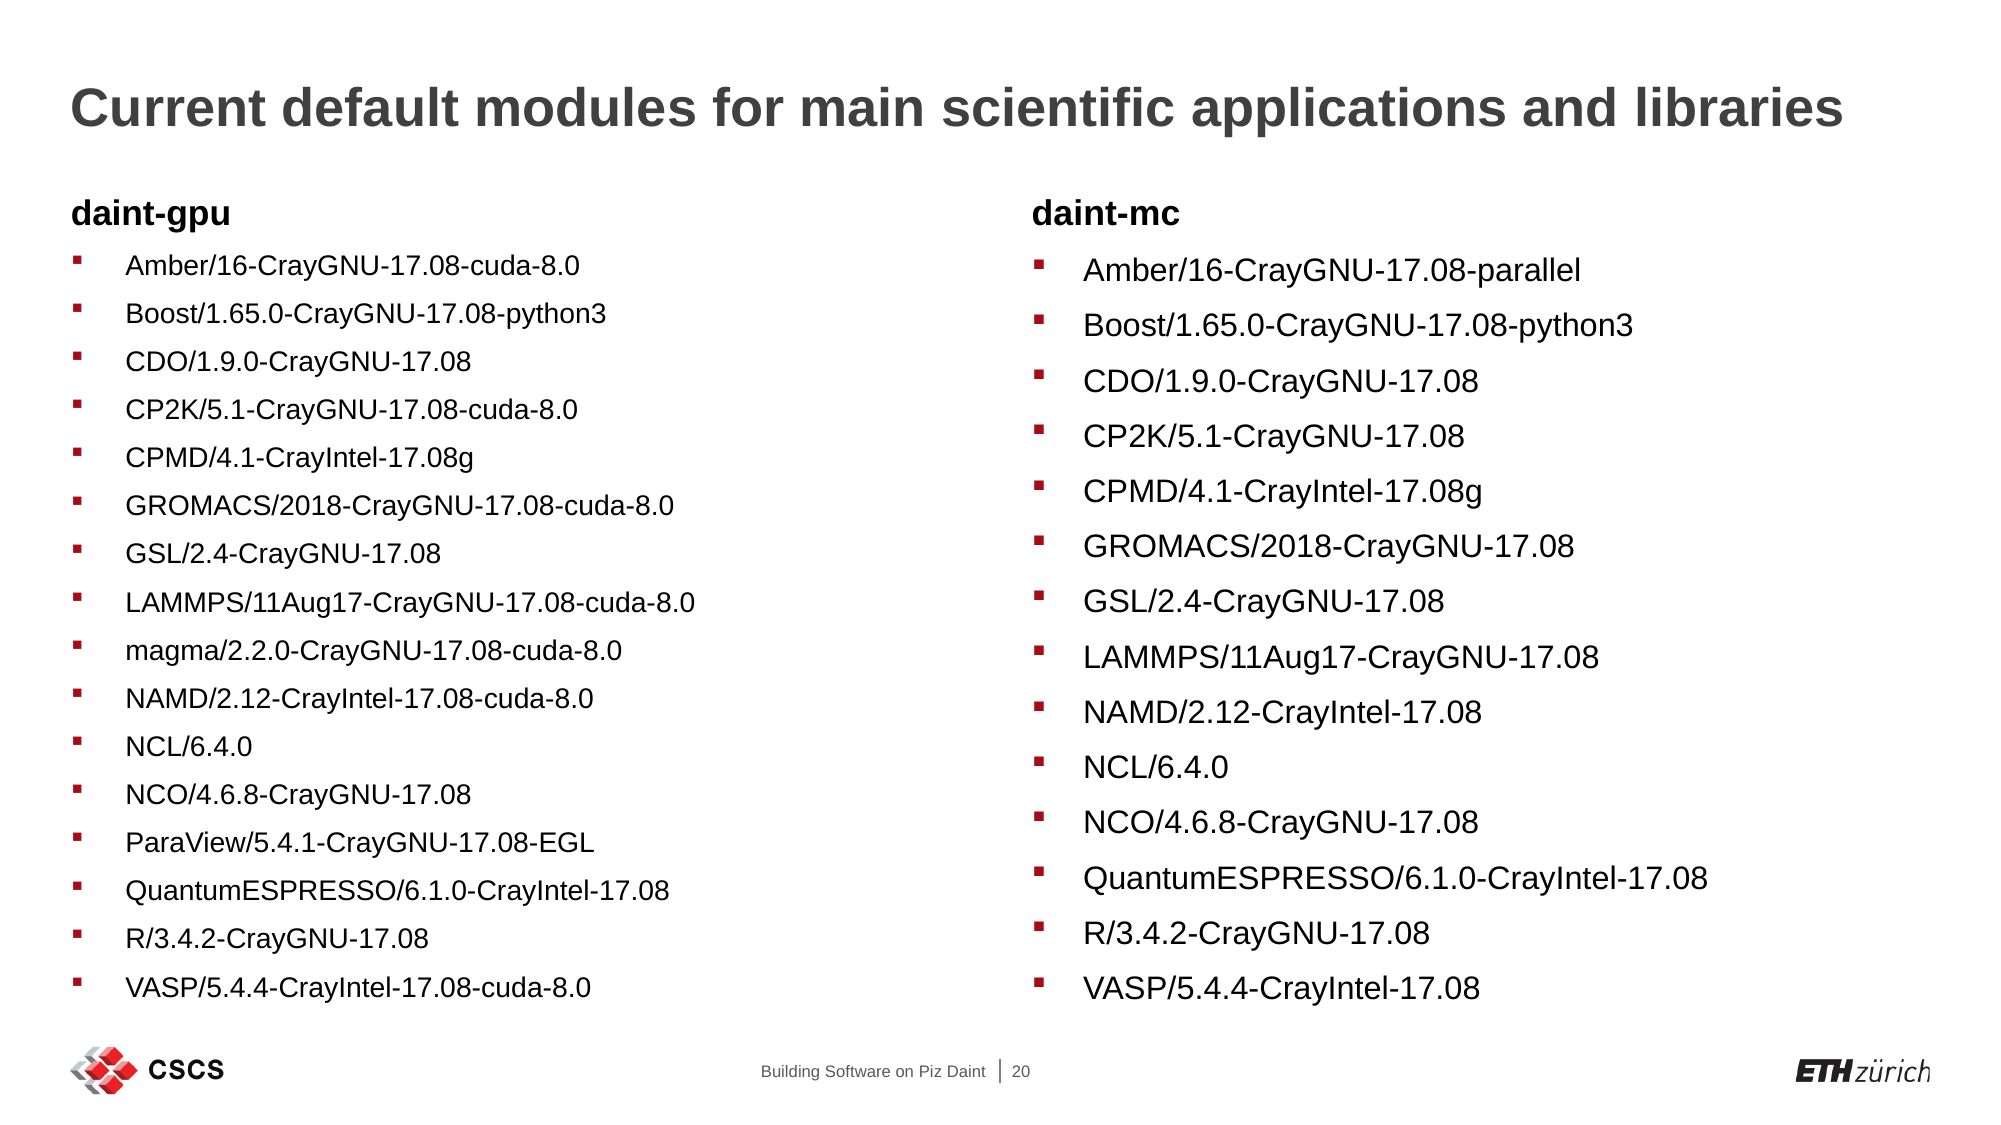

# Current default modules for main scientific applications and libraries
daint-gpu
Amber/16-CrayGNU-17.08-cuda-8.0
Boost/1.65.0-CrayGNU-17.08-python3
CDO/1.9.0-CrayGNU-17.08
CP2K/5.1-CrayGNU-17.08-cuda-8.0
CPMD/4.1-CrayIntel-17.08g
GROMACS/2018-CrayGNU-17.08-cuda-8.0
GSL/2.4-CrayGNU-17.08
LAMMPS/11Aug17-CrayGNU-17.08-cuda-8.0
magma/2.2.0-CrayGNU-17.08-cuda-8.0
NAMD/2.12-CrayIntel-17.08-cuda-8.0
NCL/6.4.0
NCO/4.6.8-CrayGNU-17.08
ParaView/5.4.1-CrayGNU-17.08-EGL
QuantumESPRESSO/6.1.0-CrayIntel-17.08
R/3.4.2-CrayGNU-17.08
VASP/5.4.4-CrayIntel-17.08-cuda-8.0

daint-mc
Amber/16-CrayGNU-17.08-parallel
Boost/1.65.0-CrayGNU-17.08-python3
CDO/1.9.0-CrayGNU-17.08
CP2K/5.1-CrayGNU-17.08
CPMD/4.1-CrayIntel-17.08g
GROMACS/2018-CrayGNU-17.08
GSL/2.4-CrayGNU-17.08
LAMMPS/11Aug17-CrayGNU-17.08
NAMD/2.12-CrayIntel-17.08
NCL/6.4.0
NCO/4.6.8-CrayGNU-17.08
QuantumESPRESSO/6.1.0-CrayIntel-17.08
R/3.4.2-CrayGNU-17.08
VASP/5.4.4-CrayIntel-17.08

Building Software on Piz Daint
20